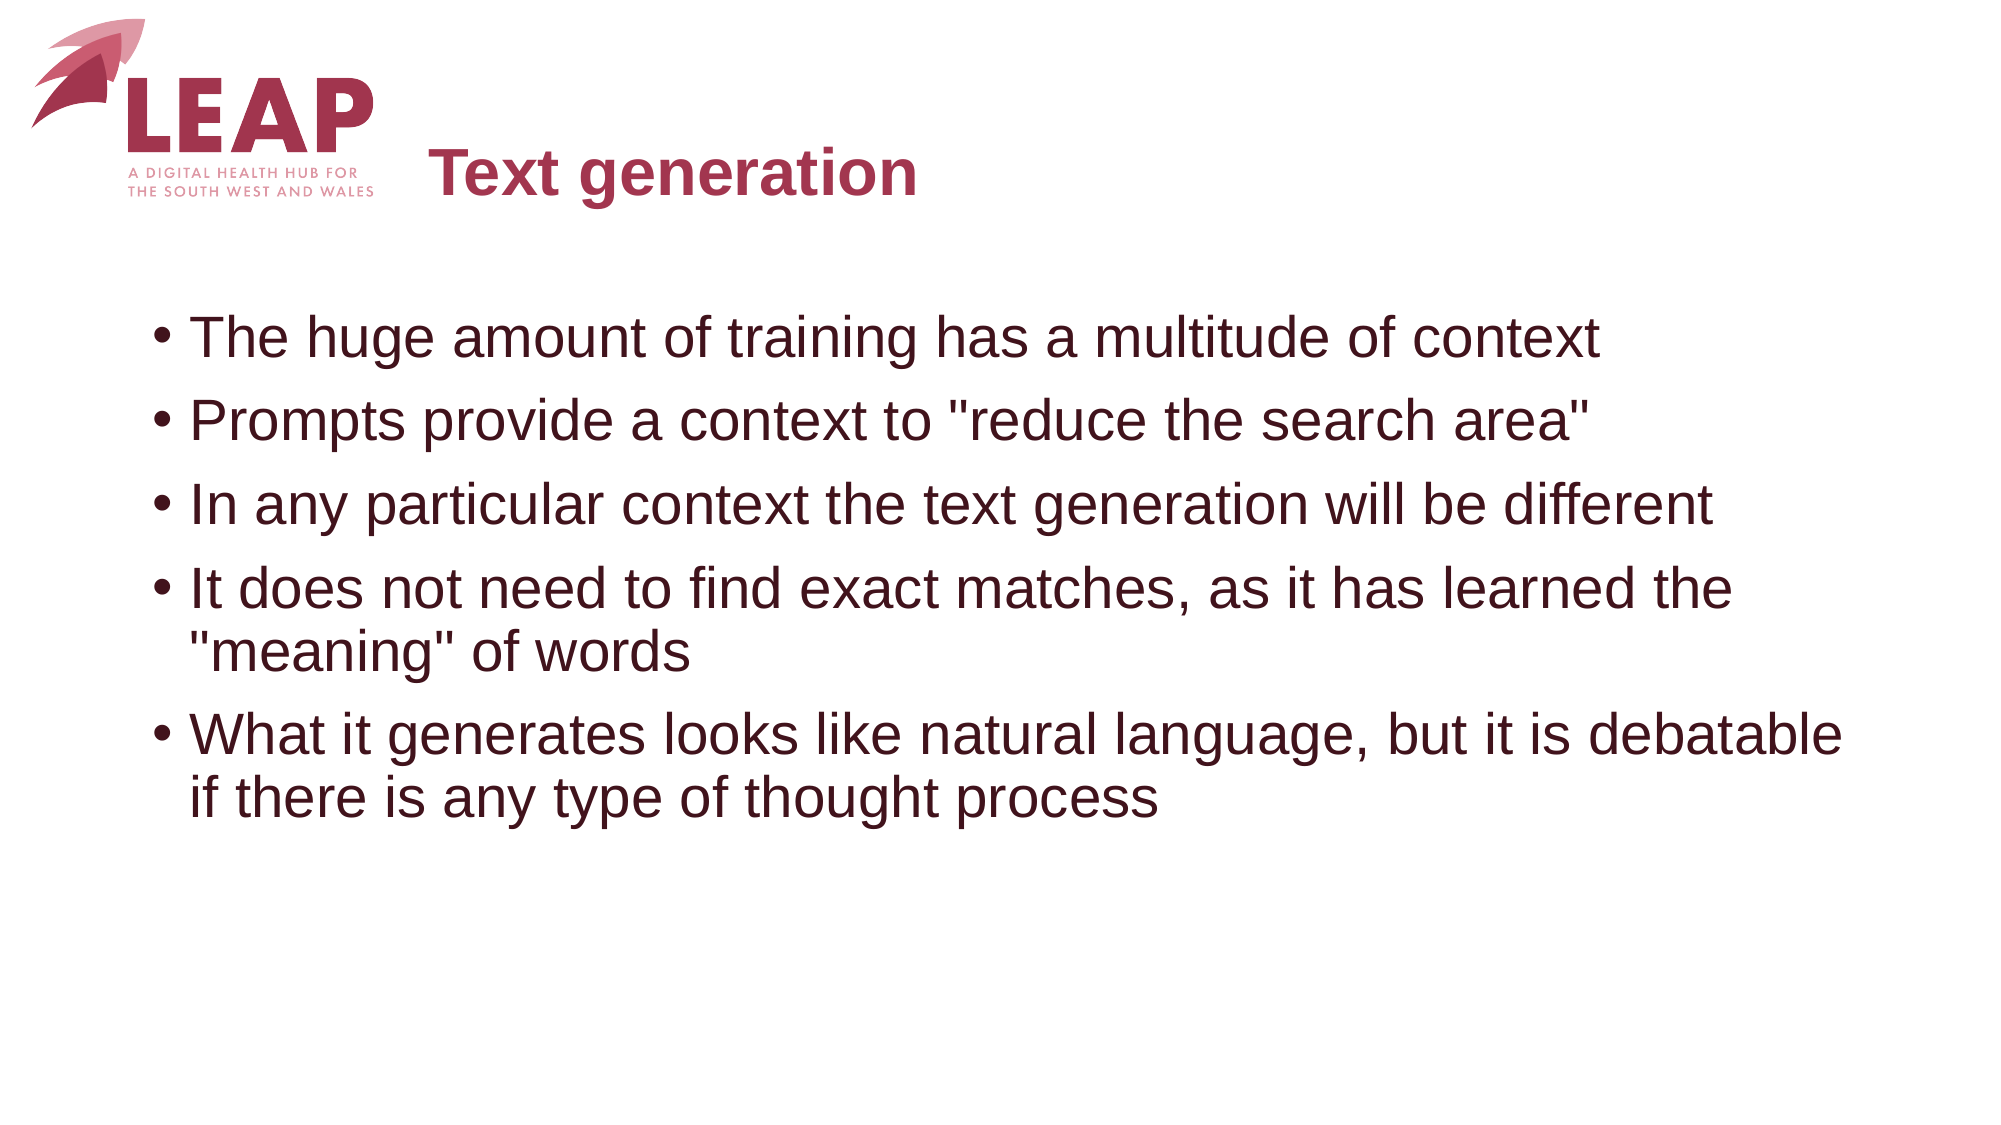

# Text generation
The huge amount of training has a multitude of context
Prompts provide a context to "reduce the search area"
In any particular context the text generation will be different
It does not need to find exact matches, as it has learned the "meaning" of words
What it generates looks like natural language, but it is debatable if there is any type of thought process